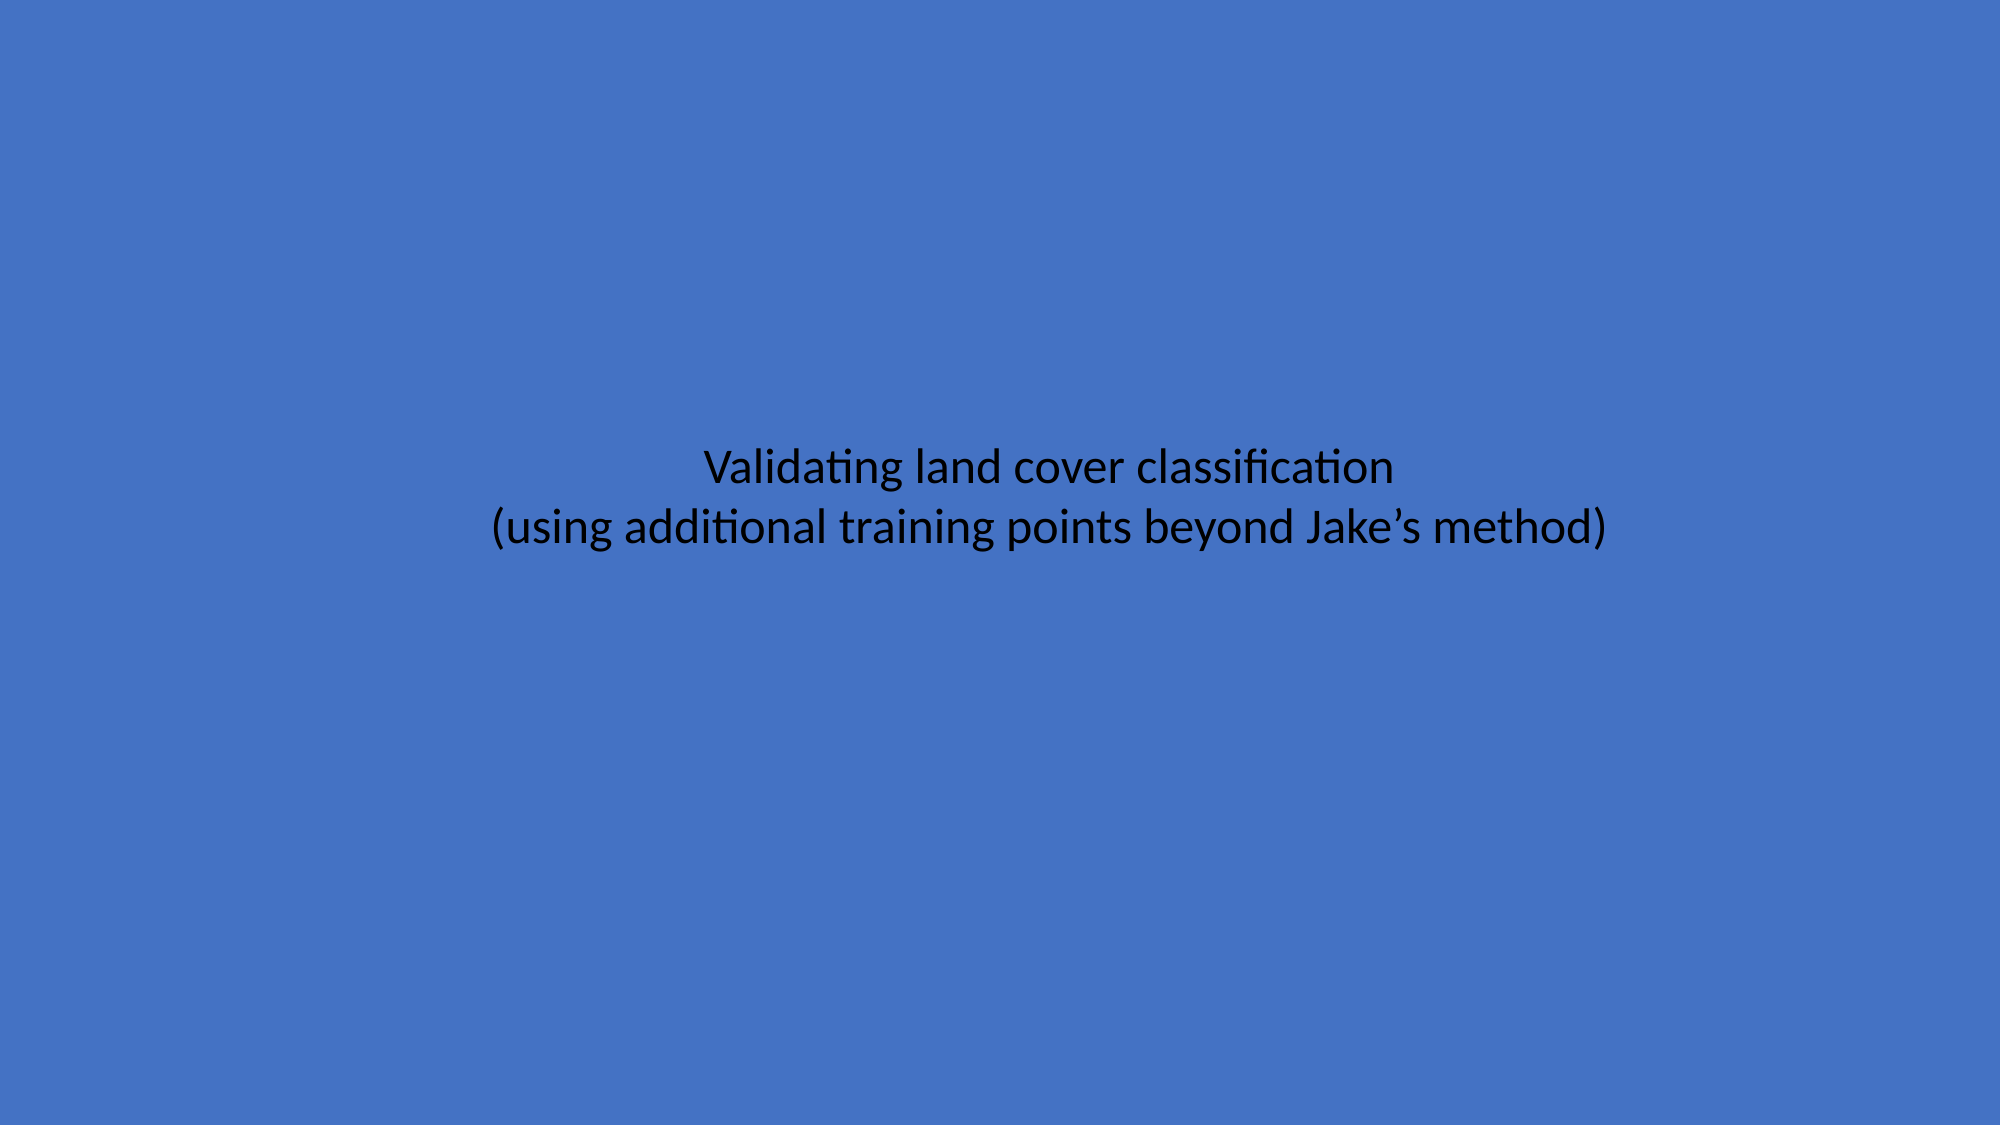

Validating land cover classification
(using additional training points beyond Jake’s method)